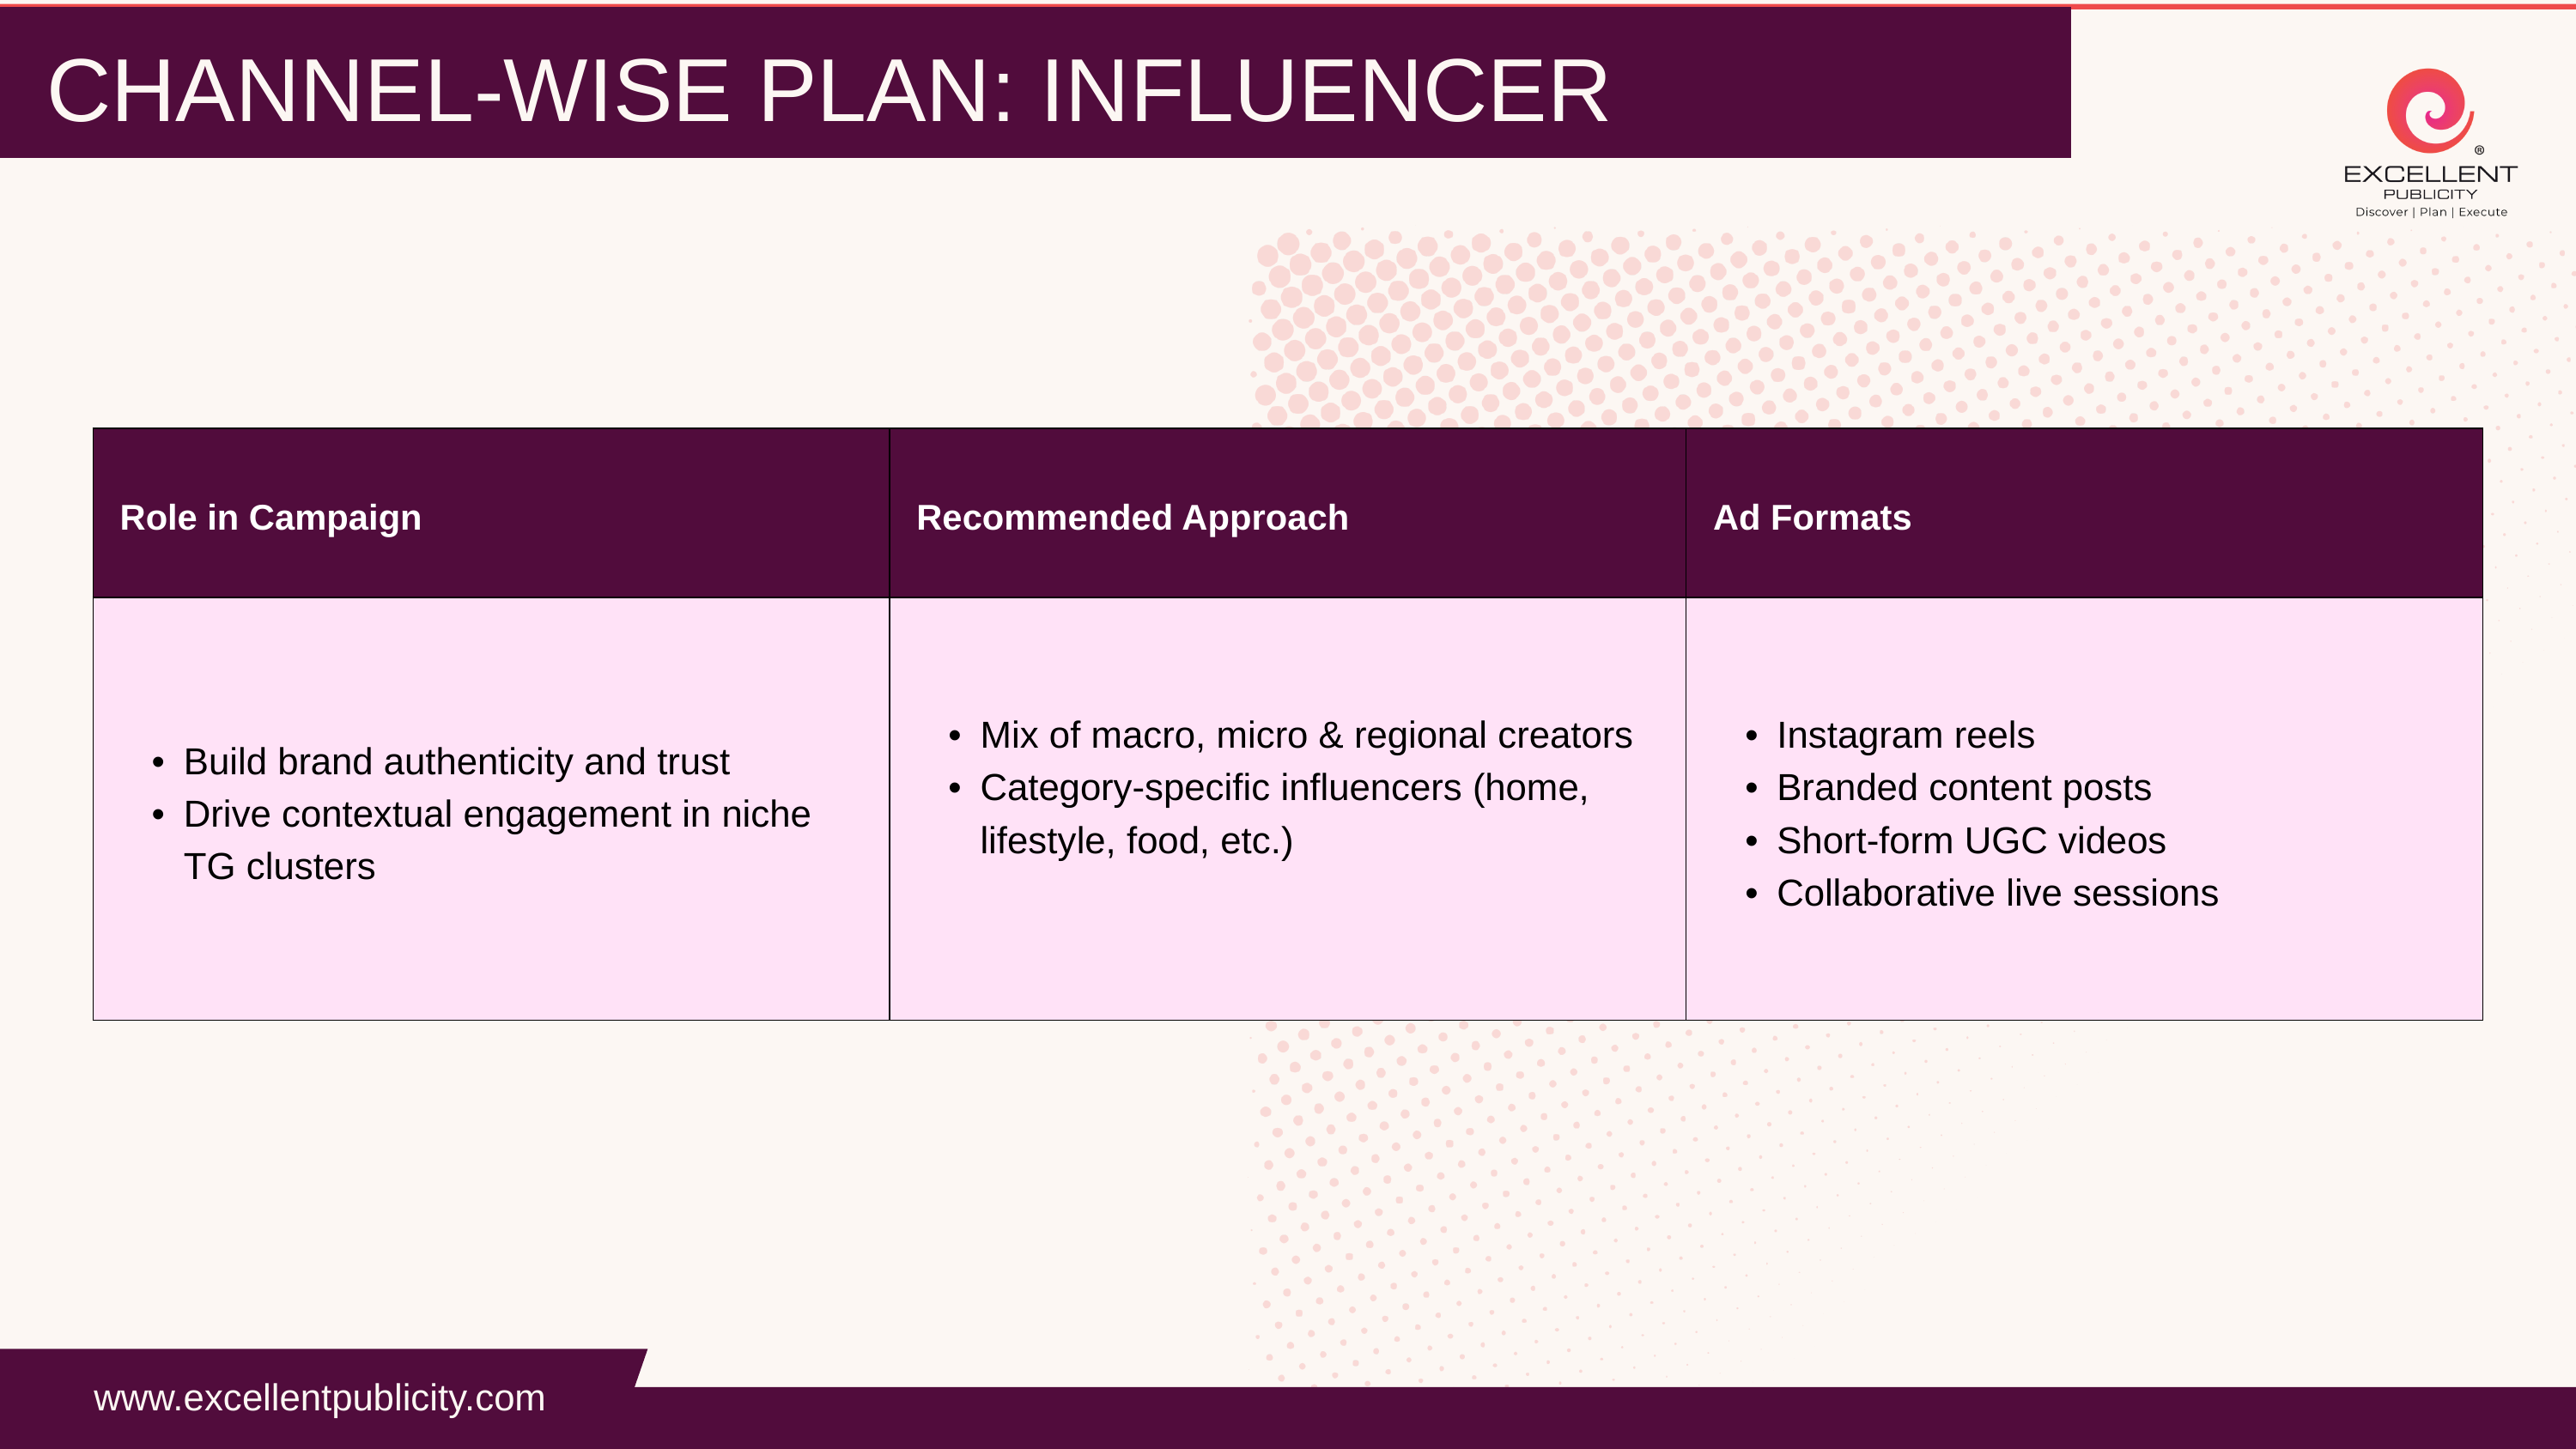

CHANNEL-WISE PLAN: INFLUENCER MARKETING

| Role in Campaign | Recommended Approach | Ad Formats |
| --- | --- | --- |
| Build brand authenticity and trust Drive contextual engagement in niche TG clusters | Mix of macro, micro & regional creators Category-specific influencers (home, lifestyle, food, etc.) | Instagram reels Branded content posts Short-form UGC videos Collaborative live sessions |
| Build brand authenticity and trust Drive contextual engagement in niche TG clusters | Mix of macro, micro & regional creators Category-specific influencers (home, lifestyle, food, etc.) | Instagram reels Branded content posts Short-form UGC videos Collaborative live sessions |
| Build brand authenticity and trust Drive contextual engagement in niche TG clusters | Mix of macro, micro & regional creators Category-specific influencers (home, lifestyle, food, etc.) | Instagram reels Branded content posts Short-form UGC videos Collaborative live sessions |

www.excellentpublicity.com